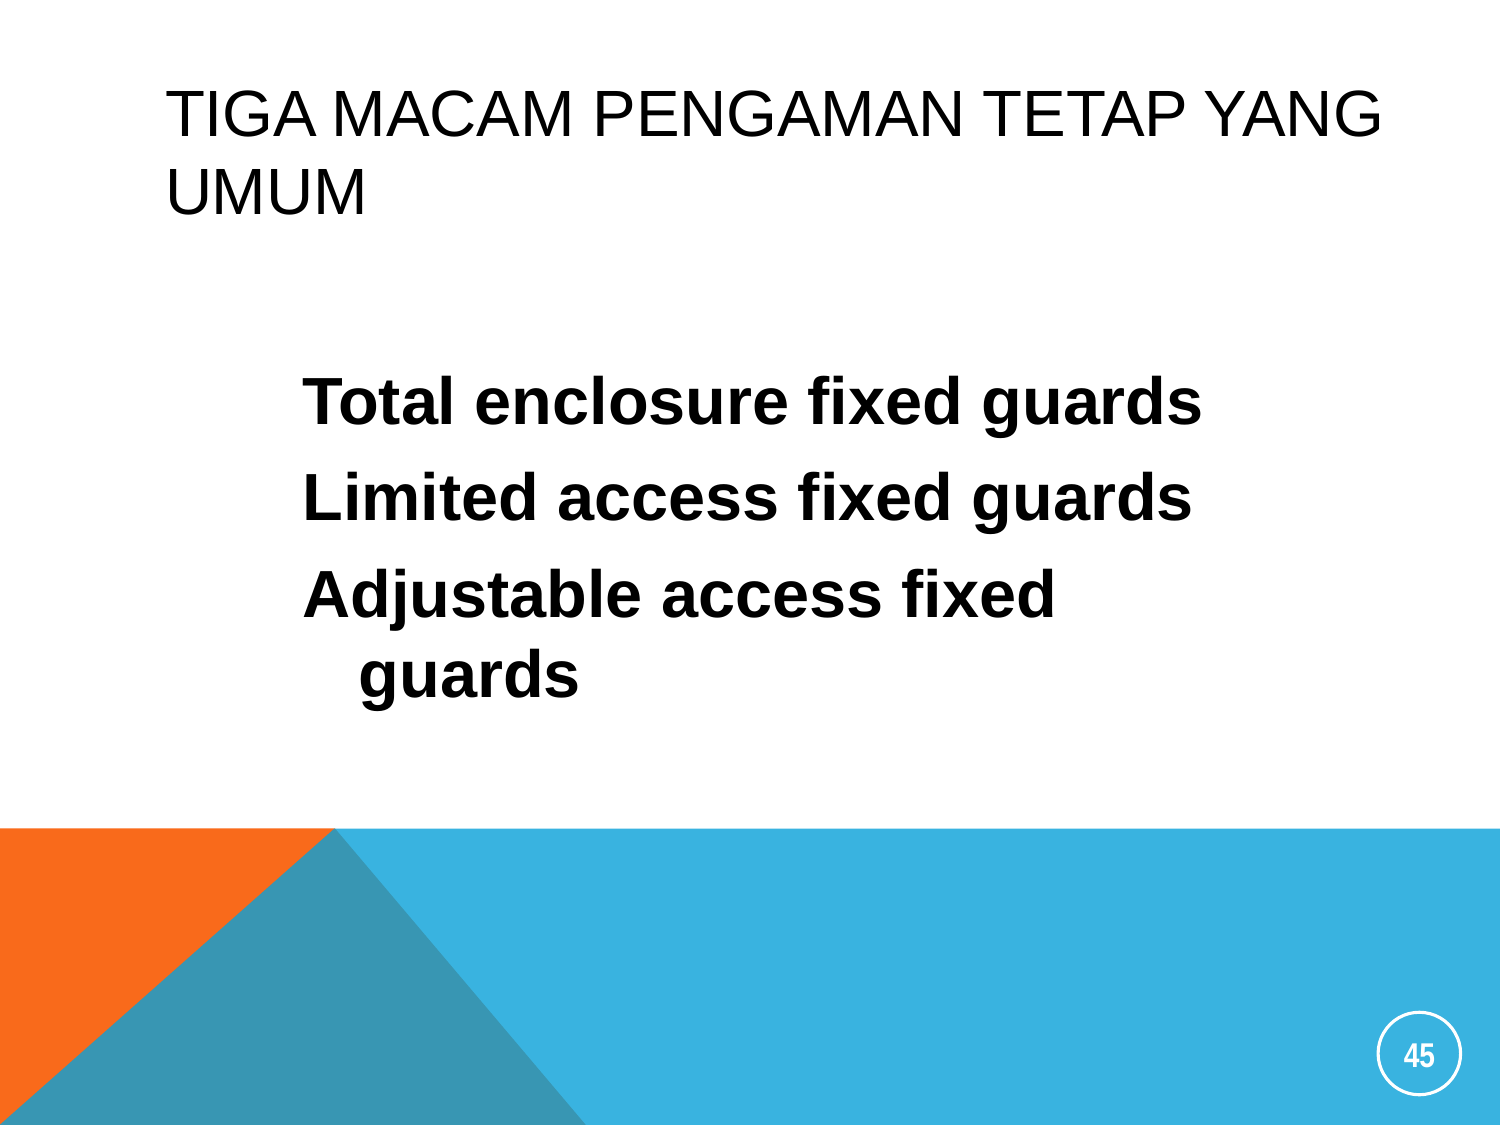

# Tiga macam pengaman tetap yang umum
Total enclosure fixed guards
Limited access fixed guards
Adjustable access fixed guards
45